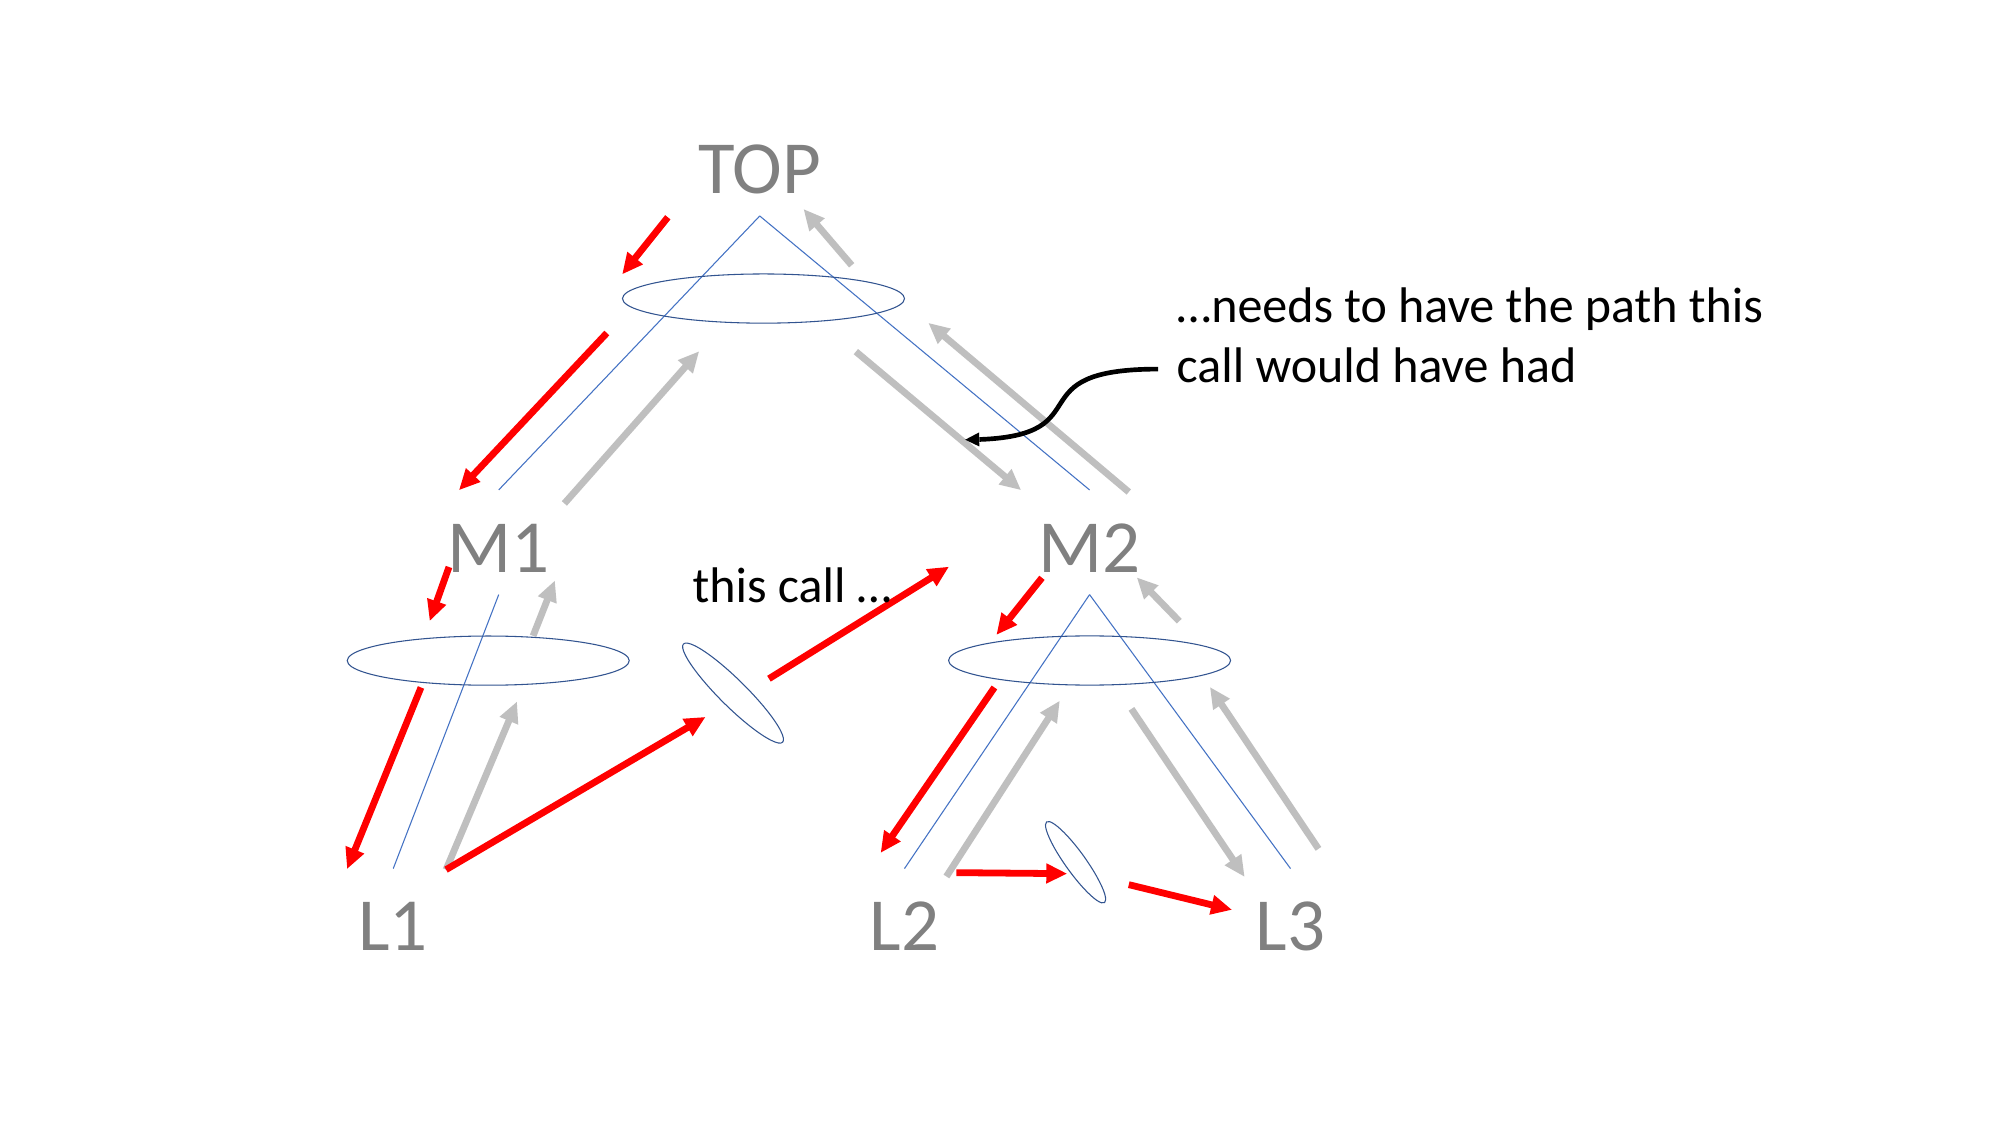

TOP
…needs to have the path this call would have had

M1
M2
this call …

L2
L1
L3